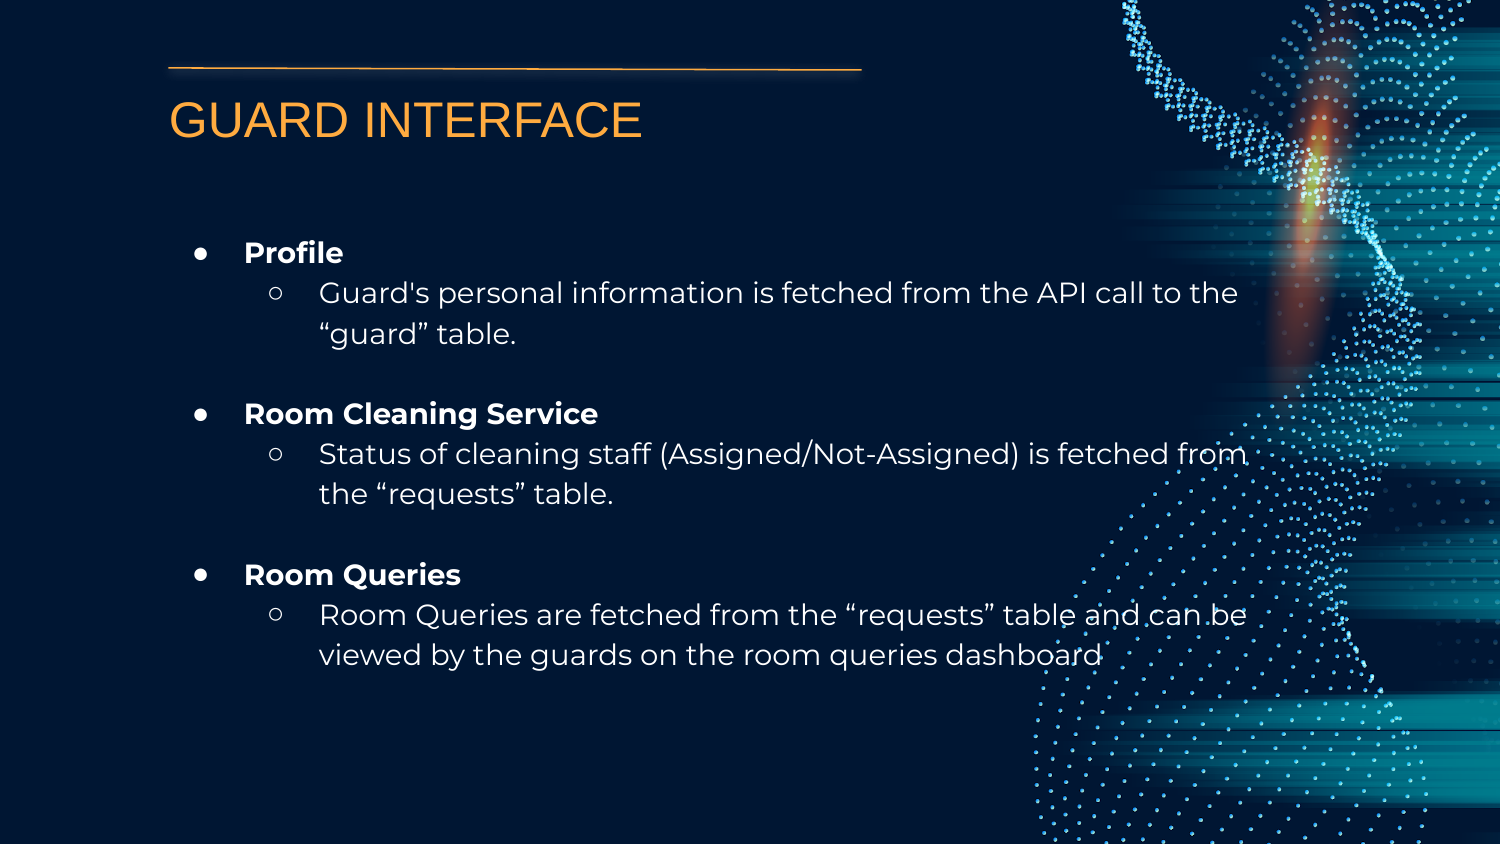

# GUARD INTERFACE
Profile
Guard's personal information is fetched from the API call to the “guard” table.

Room Cleaning Service
Status of cleaning staff (Assigned/Not-Assigned) is fetched from the “requests” table.

Room Queries
Room Queries are fetched from the “requests” table and can be viewed by the guards on the room queries dashboard